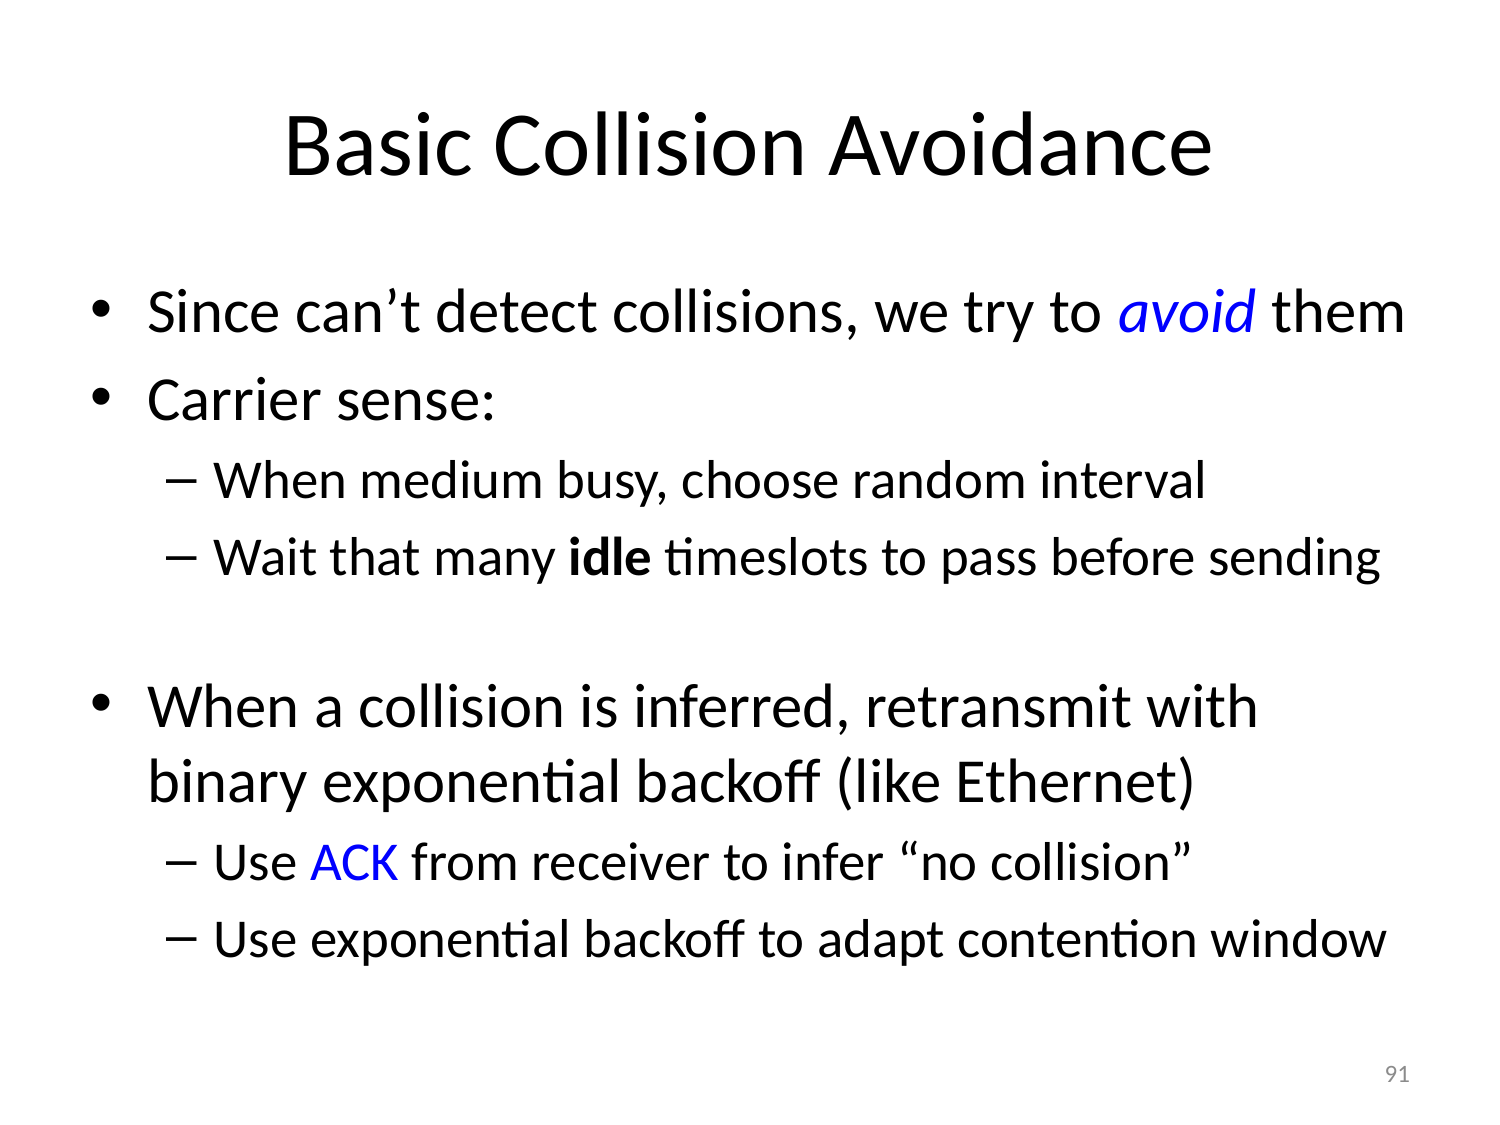

# Basic Collision Avoidance
Since can’t detect collisions, we try to avoid them
Carrier sense:
When medium busy, choose random interval
Wait that many idle timeslots to pass before sending
When a collision is inferred, retransmit with binary exponential backoff (like Ethernet)
Use ACK from receiver to infer “no collision”
Use exponential backoff to adapt contention window

91